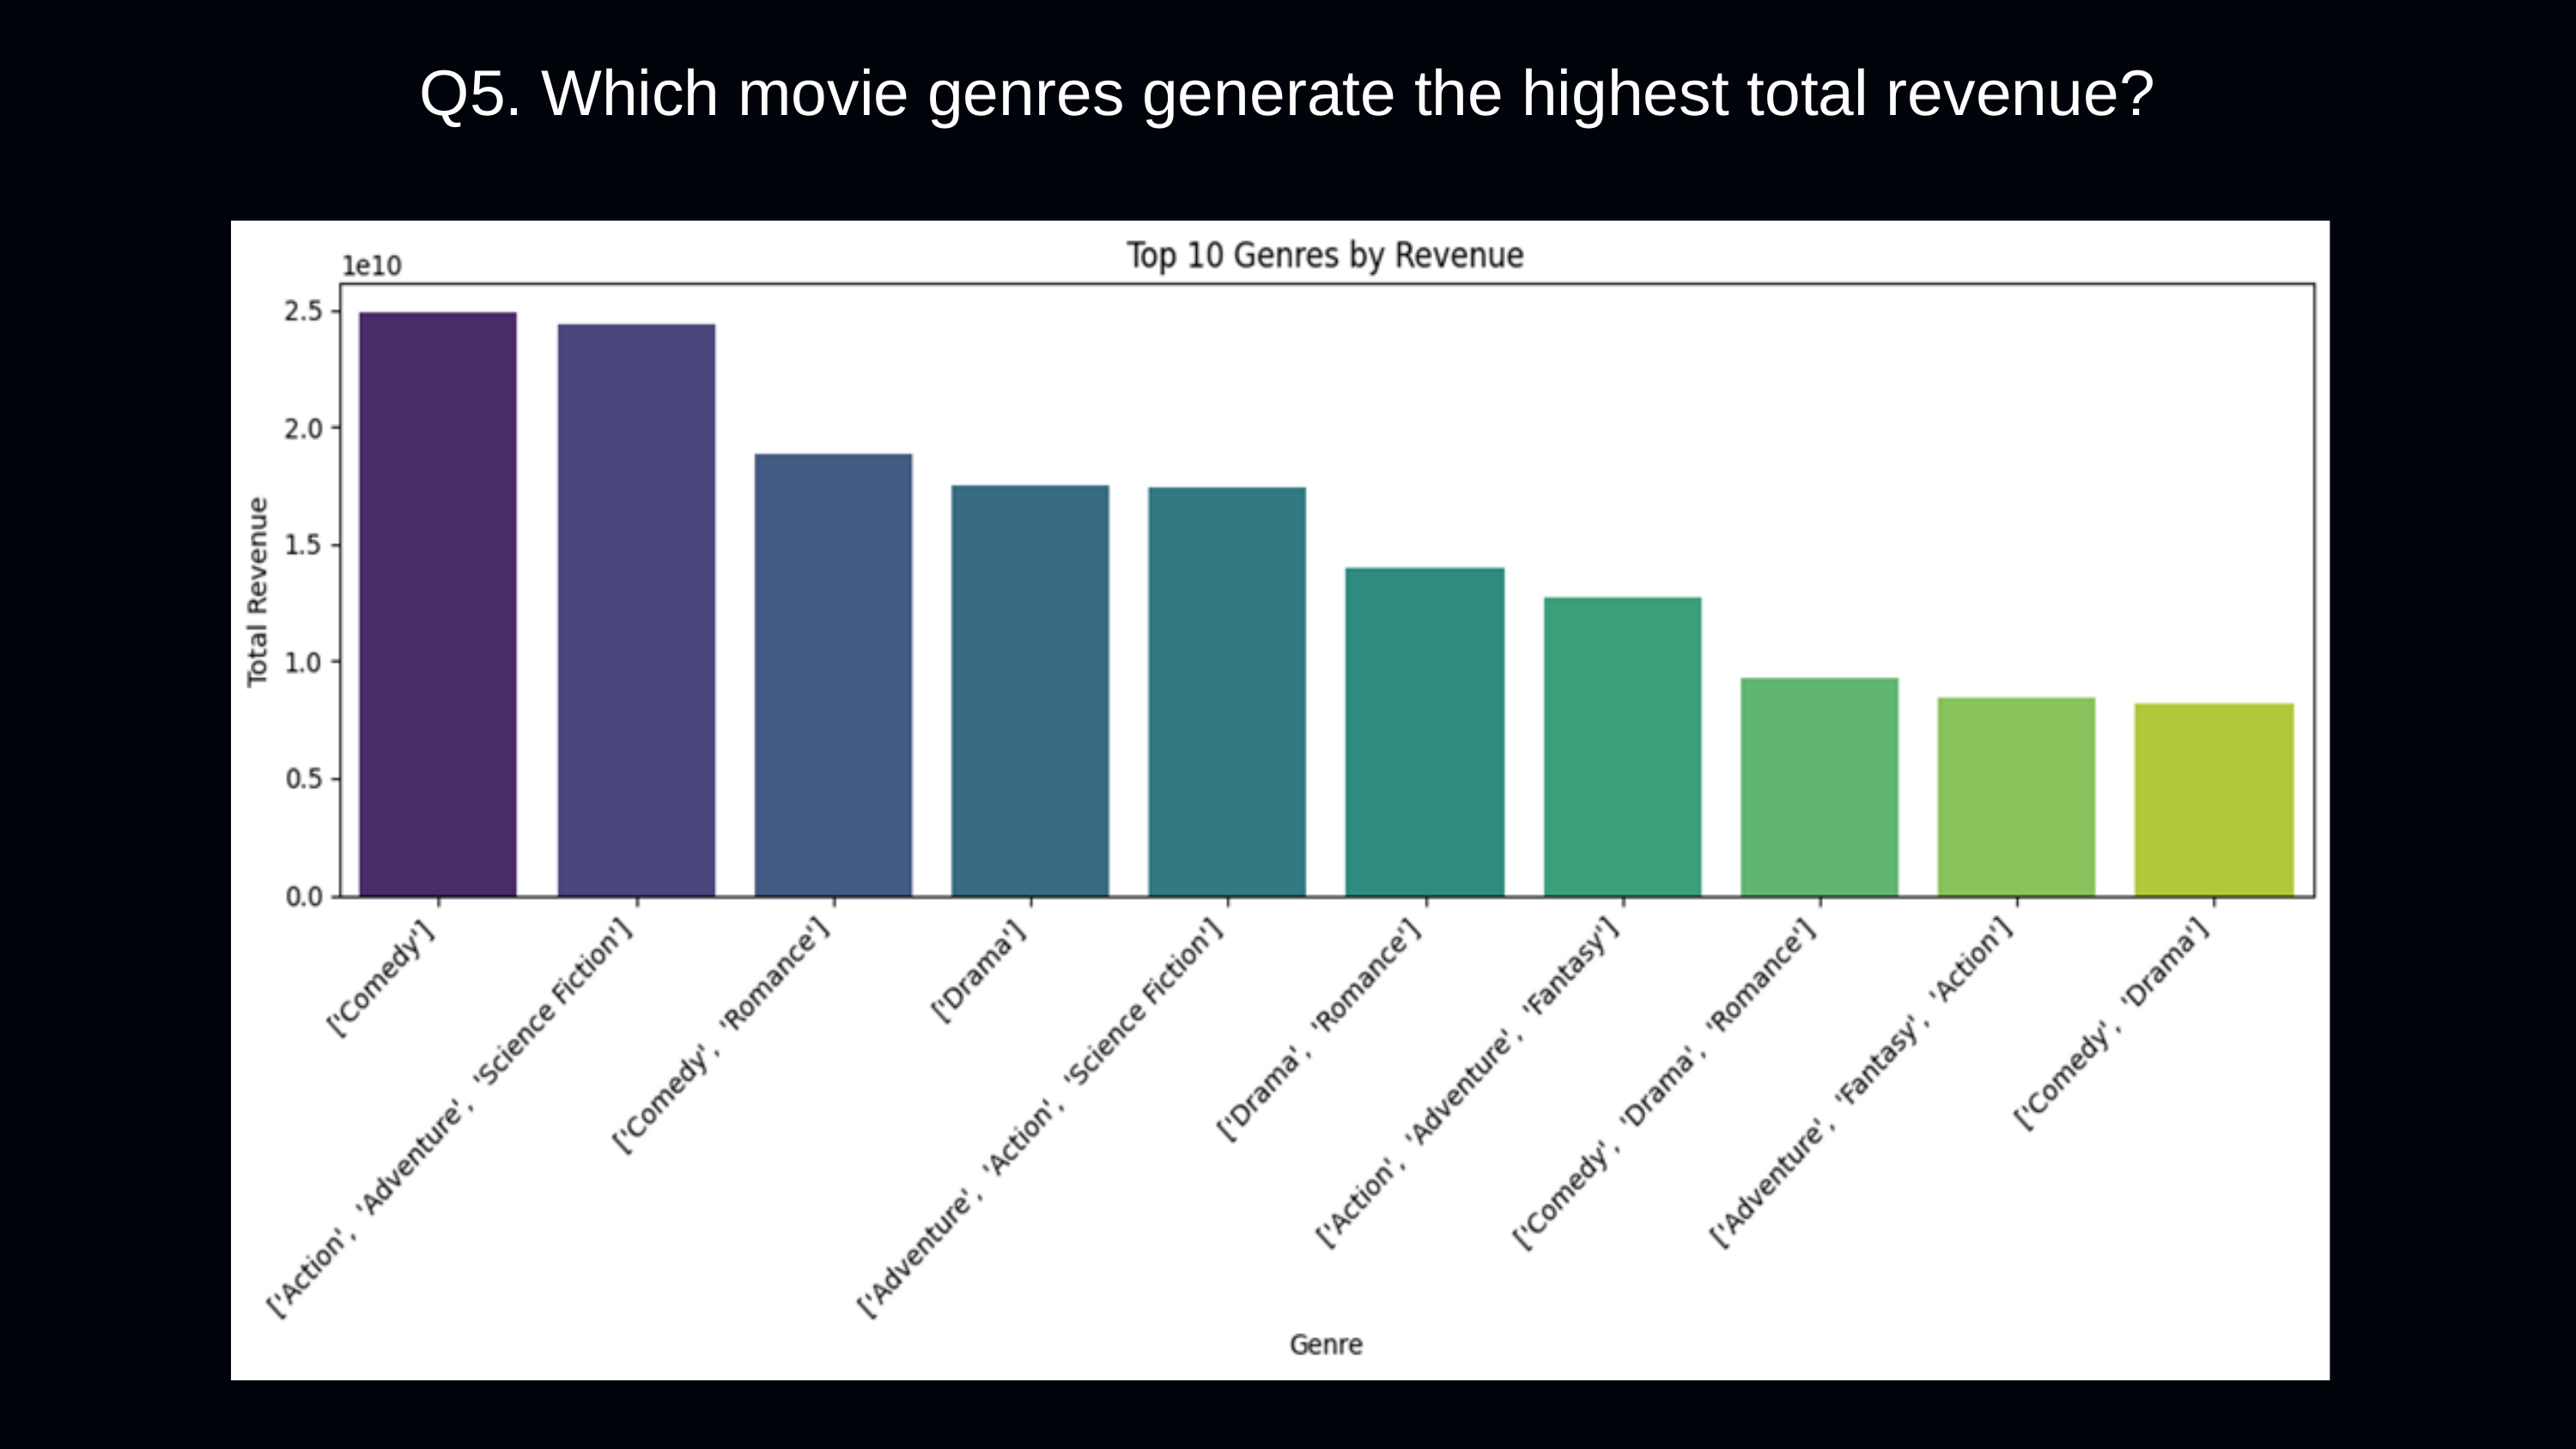

Q5. Which movie genres generate the highest total revenue?